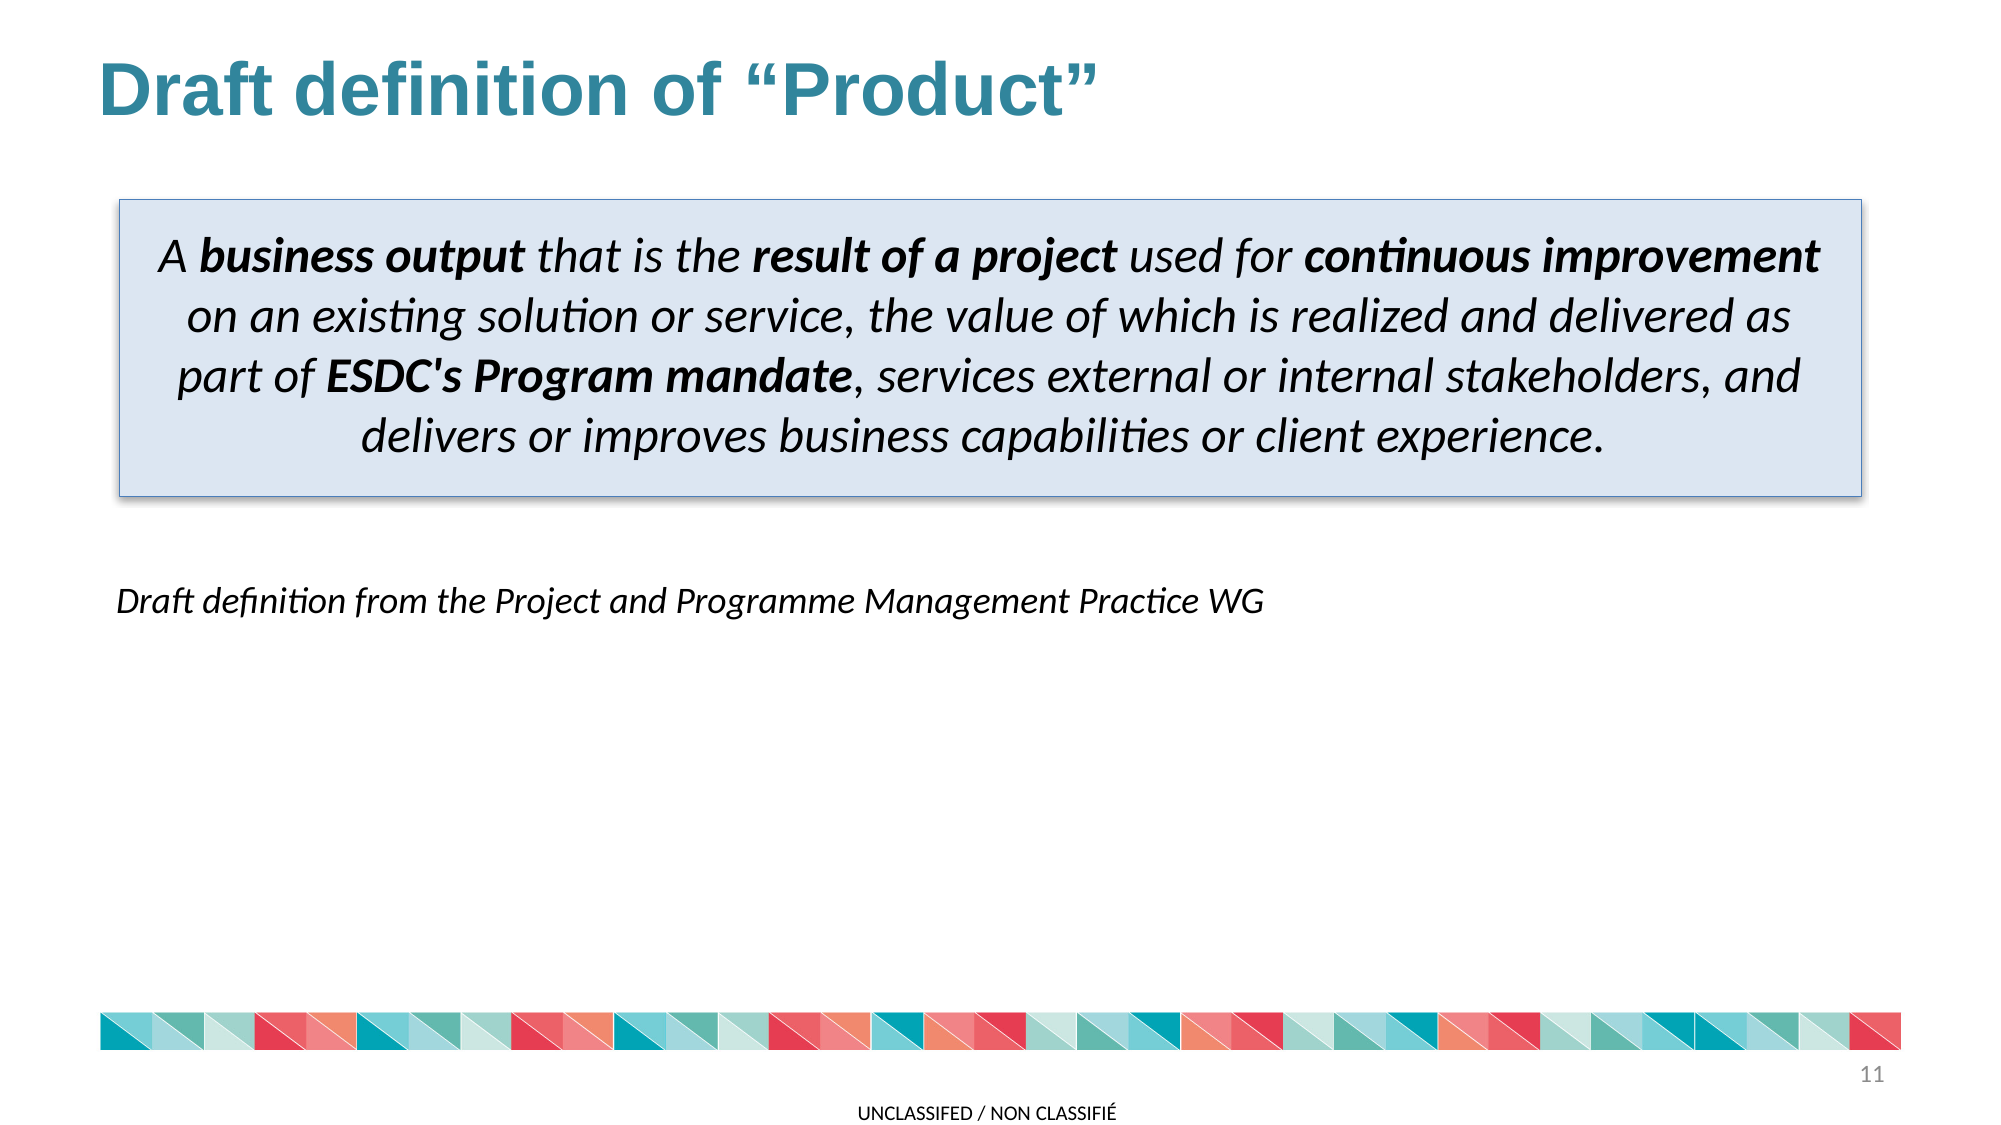

Draft definition of “Product”

A business output that is the result of a project used for continuous improvement on an existing solution or service, the value of which is realized and delivered as part of ESDC's Program mandate, services external or internal stakeholders, and delivers or improves business capabilities or client experience.
Draft definition from the Project and Programme Management Practice WG
11